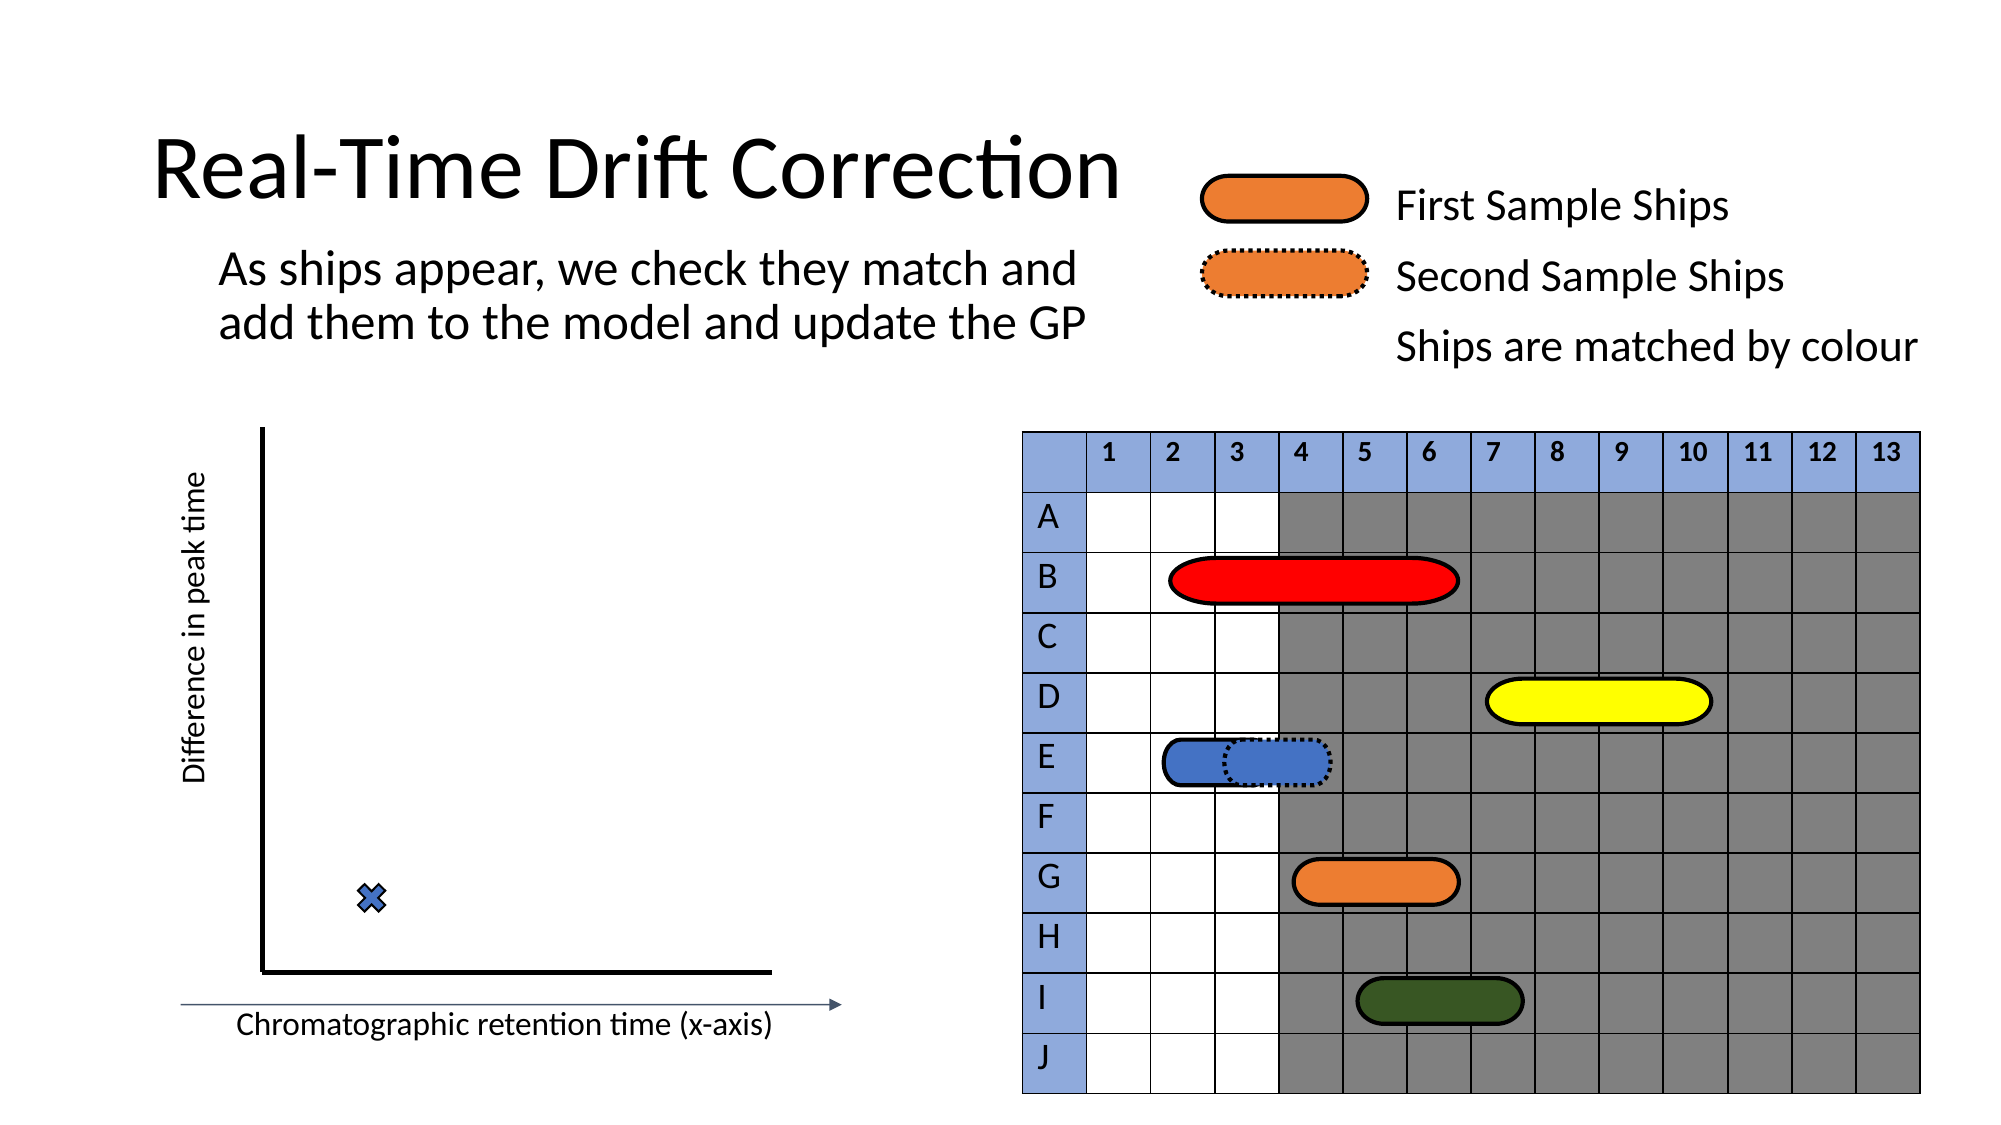

# Real-Time Drift Correction
First Sample Ships
Second Sample Ships
Ships are matched by colour

As ships appear, we check they match and add them to the model and update the GP

|  | 1 | 2 | 3 | 4 | 5 | 6 | 7 | 8 | 9 | 10 | 11 | 12 | 13 |
| --- | --- | --- | --- | --- | --- | --- | --- | --- | --- | --- | --- | --- | --- |
| A |  |  |  |  |  |  |  |  |  |  |  |  |  |
| B |  |  |  |  |  |  |  |  |  |  |  |  |  |
| C |  |  |  |  |  |  |  |  |  |  |  |  |  |
| D |  |  |  |  |  |  |  |  |  |  |  |  |  |
| E |  |  |  |  |  |  |  |  |  |  |  |  |  |
| F |  |  |  |  |  |  |  |  |  |  |  |  |  |
| G |  |  |  |  |  |  |  |  |  |  |  |  |  |
| H |  |  |  |  |  |  |  |  |  |  |  |  |  |
| I |  |  |  |  |  |  |  |  |  |  |  |  |  |
| J |  |  |  |  |  |  |  |  |  |  |  |  |  |
Difference in peak time

Chromatographic retention time (x-axis)